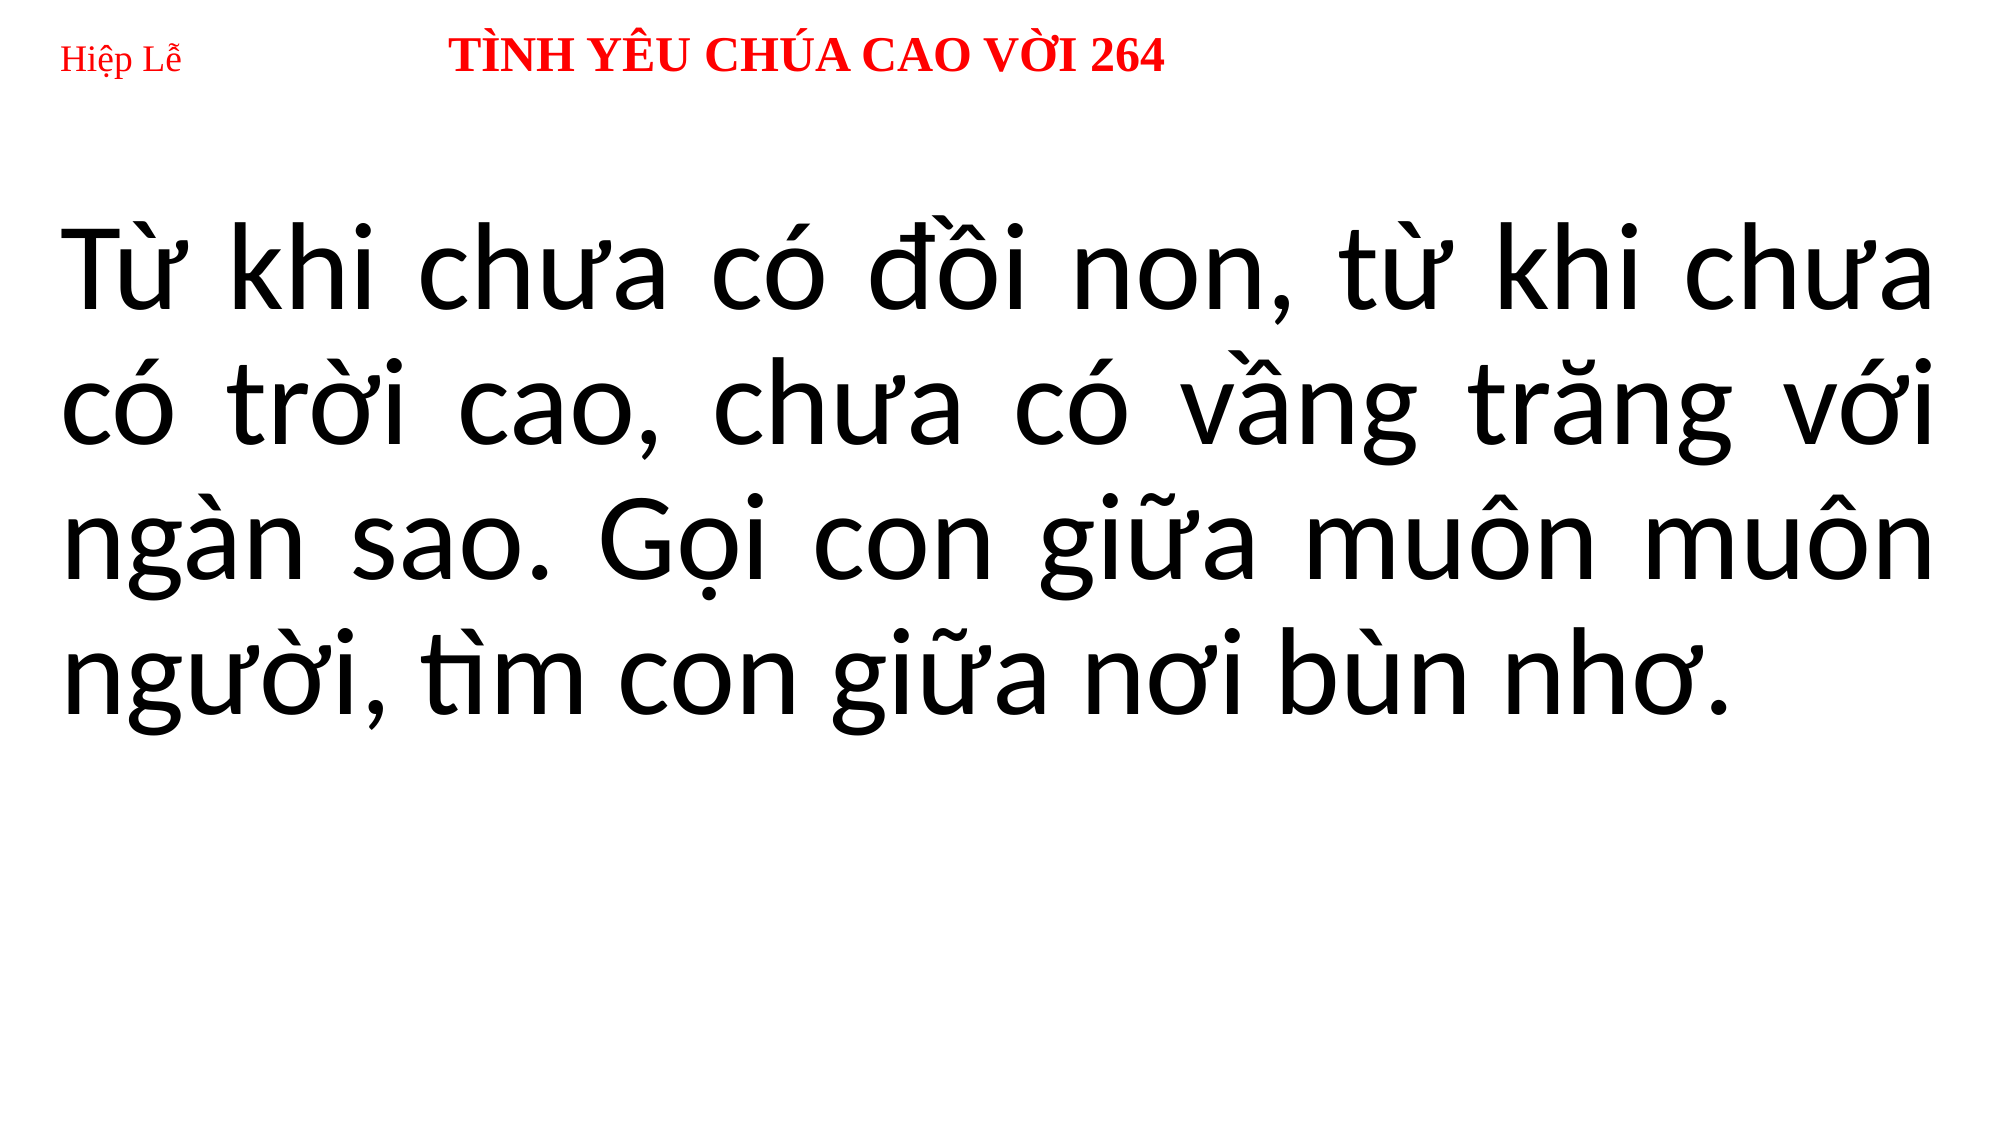

# Hiệp Lễ                            TÌNH YÊU CHÚA CAO VỜI 264
Từ khi chưa có đồi non, từ khi chưa có trời cao, chưa có vầng trăng với ngàn sao. Gọi con giữa muôn muôn người, tìm con giữa nơi bùn nhơ.